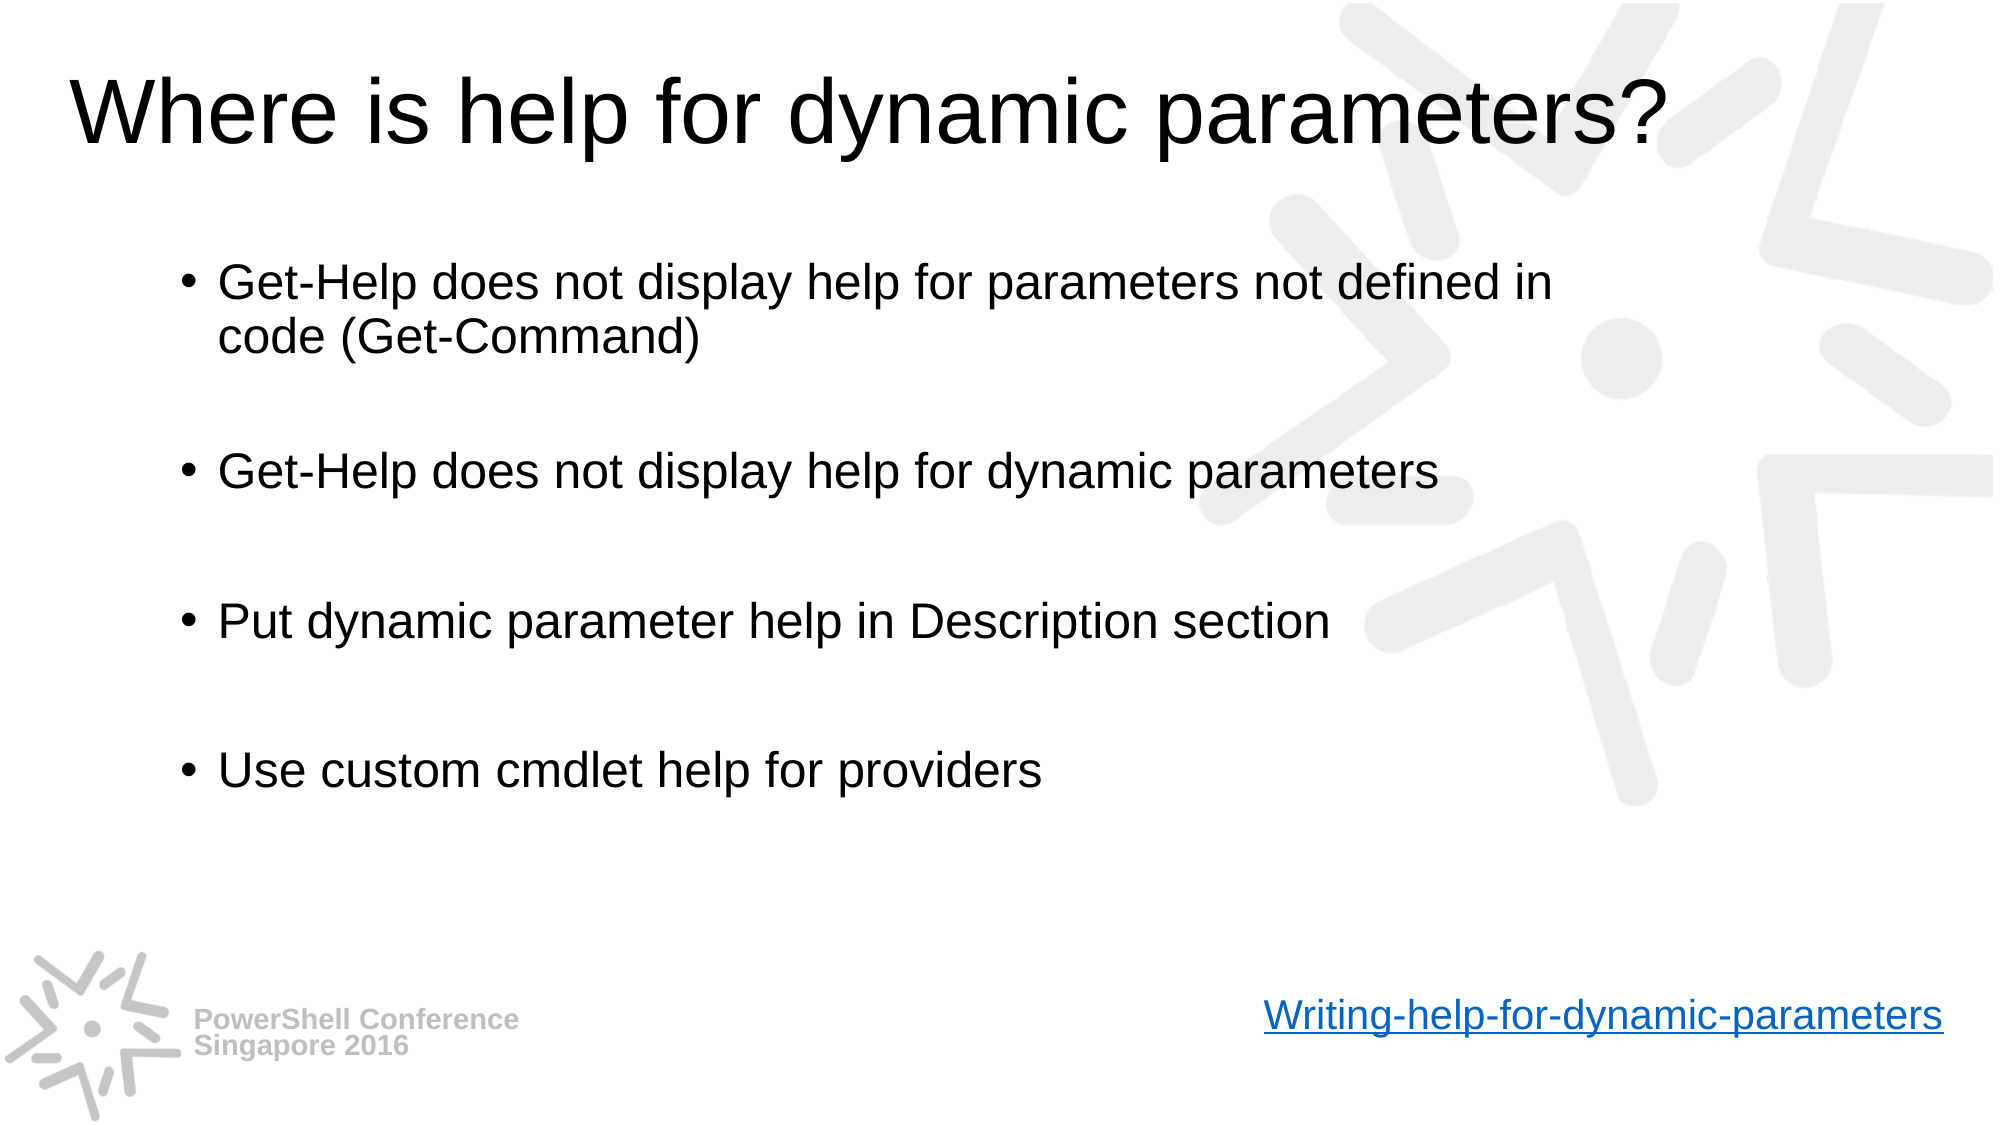

# Where is help for dynamic parameters?
Get-Help does not display help for parameters not defined in code (Get-Command)
Get-Help does not display help for dynamic parameters

Put dynamic parameter help in Description section

Use custom cmdlet help for providers
Writing-help-for-dynamic-parameters